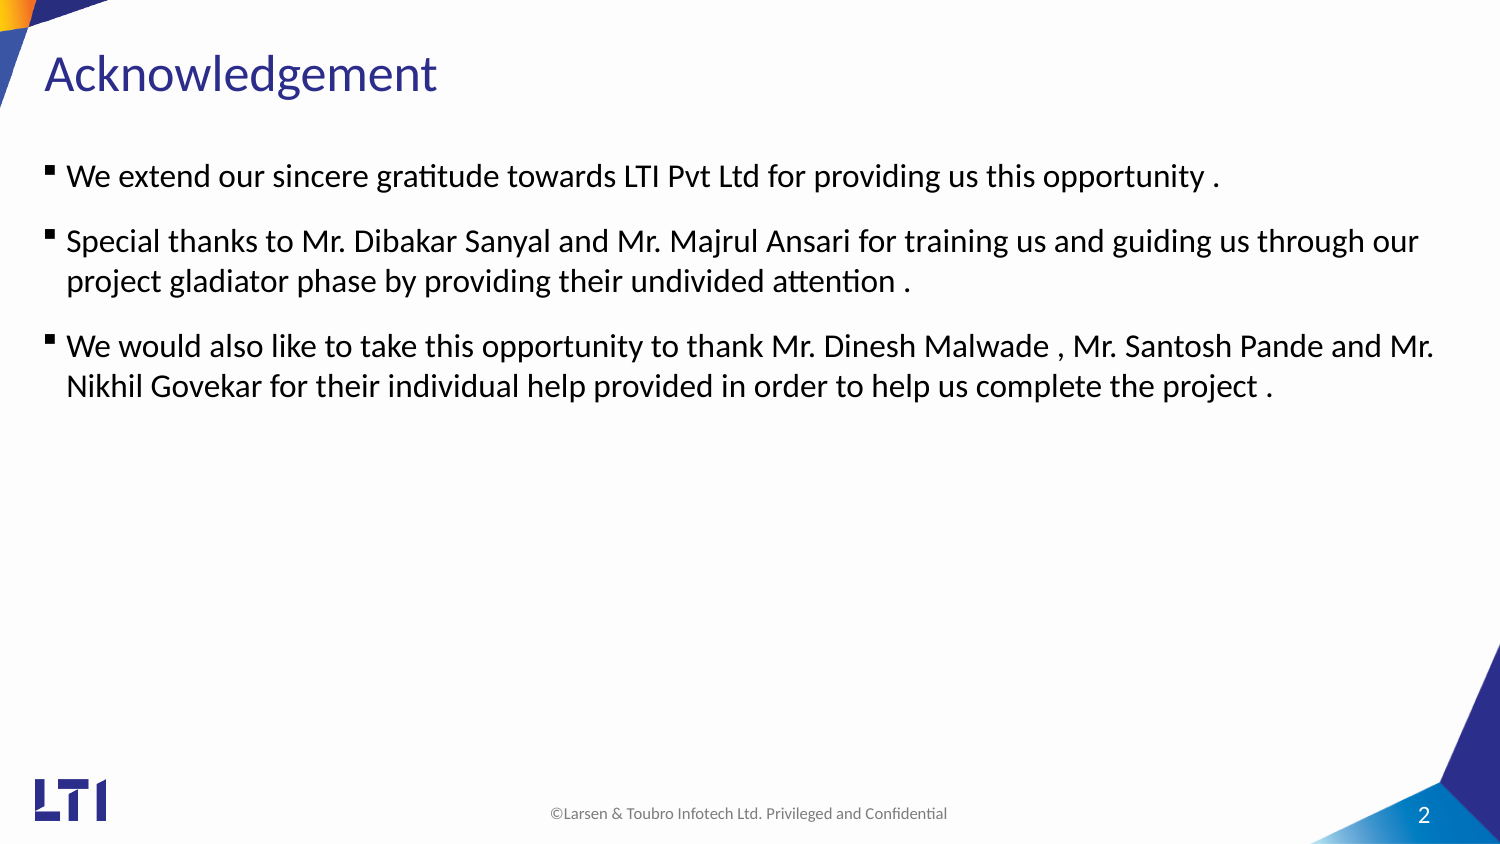

# Acknowledgement
We extend our sincere gratitude towards LTI Pvt Ltd for providing us this opportunity .
Special thanks to Mr. Dibakar Sanyal and Mr. Majrul Ansari for training us and guiding us through our project gladiator phase by providing their undivided attention .
We would also like to take this opportunity to thank Mr. Dinesh Malwade , Mr. Santosh Pande and Mr. Nikhil Govekar for their individual help provided in order to help us complete the project .